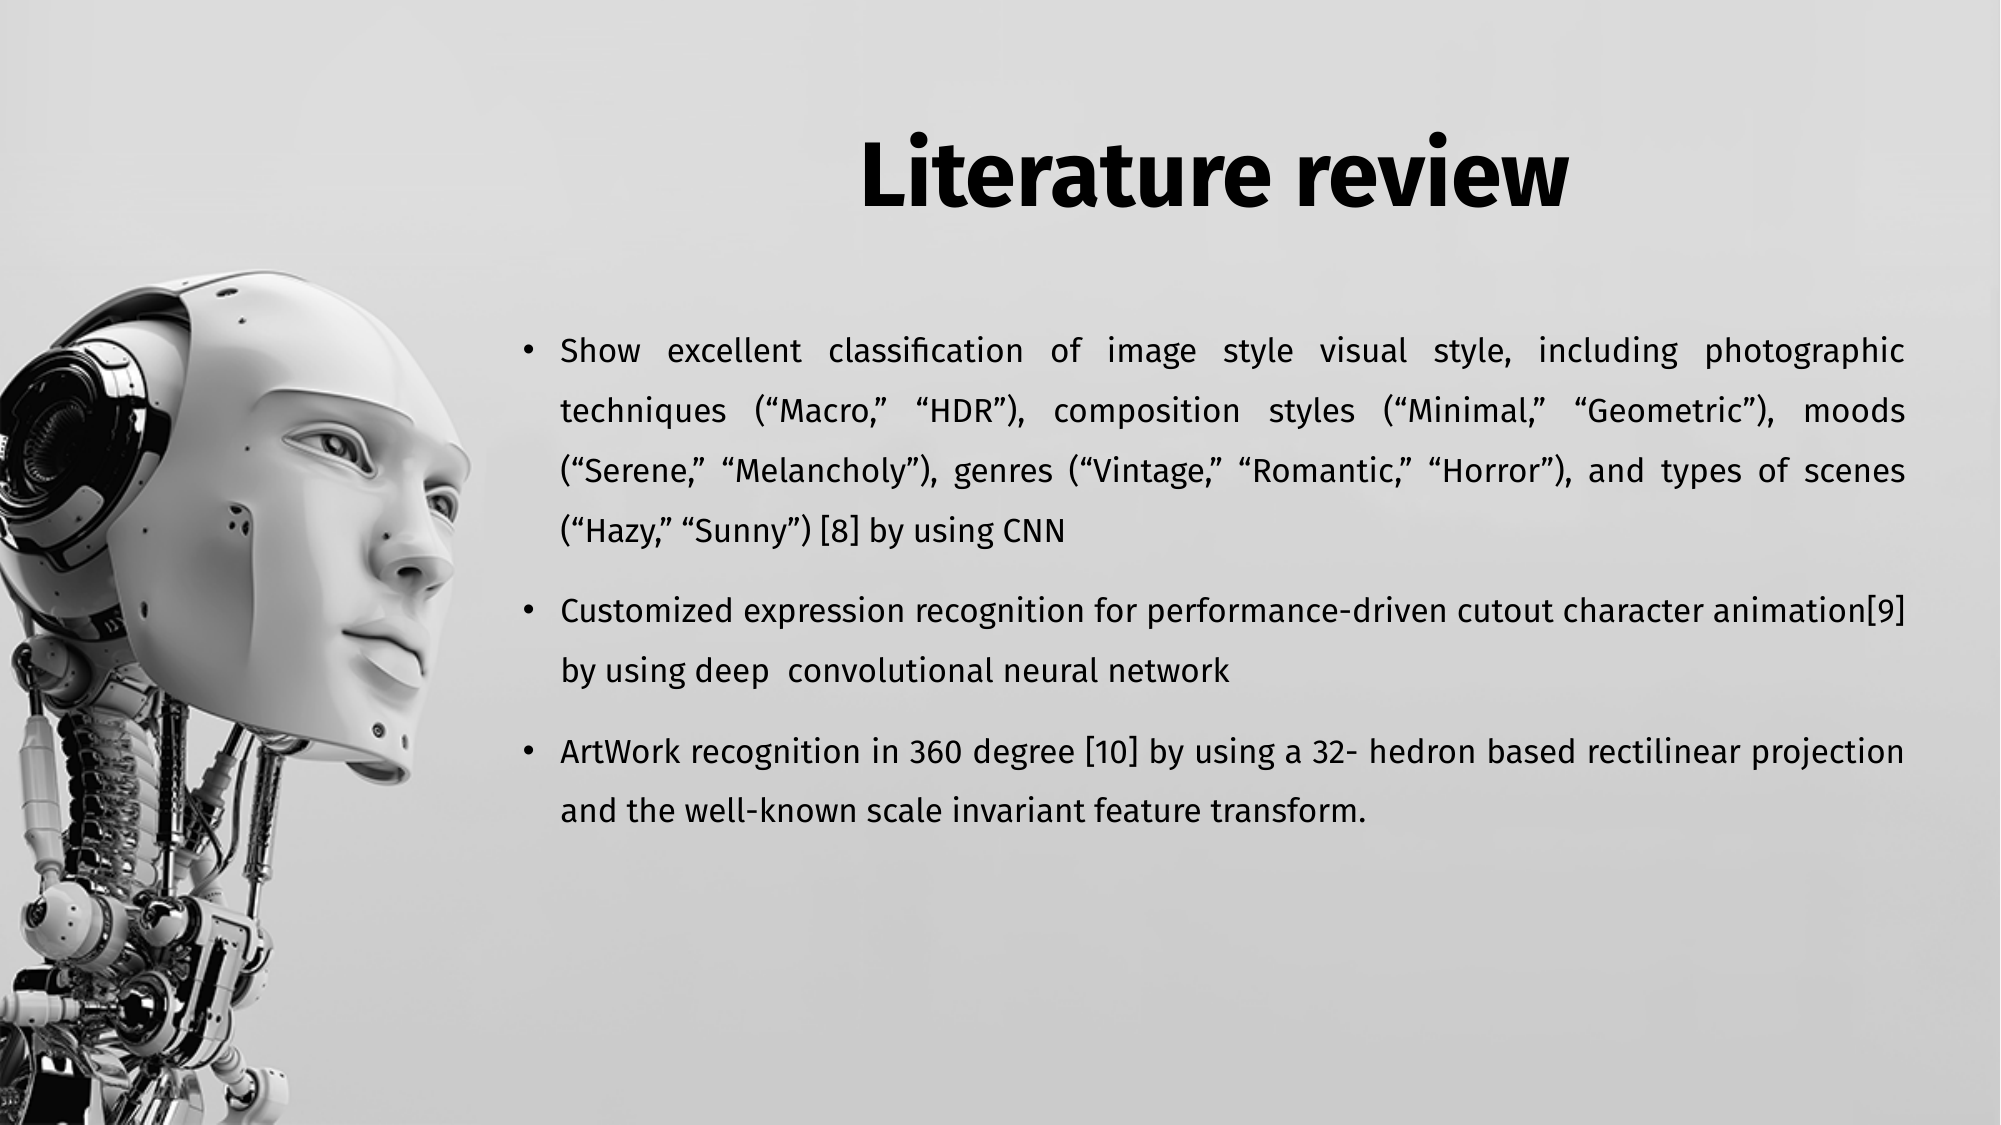

# Literature review
Show excellent classification of image style visual style, including photographic techniques (“Macro,” “HDR”), composition styles (“Minimal,” “Geometric”), moods (“Serene,” “Melancholy”), genres (“Vintage,” “Romantic,” “Horror”), and types of scenes (“Hazy,” “Sunny”) [8] by using CNN
Customized expression recognition for performance-driven cutout character animation[9] by using deep  convolutional neural network
ArtWork recognition in 360 degree [10] by using a 32- hedron based rectilinear projection and the well-known scale invariant feature transform.